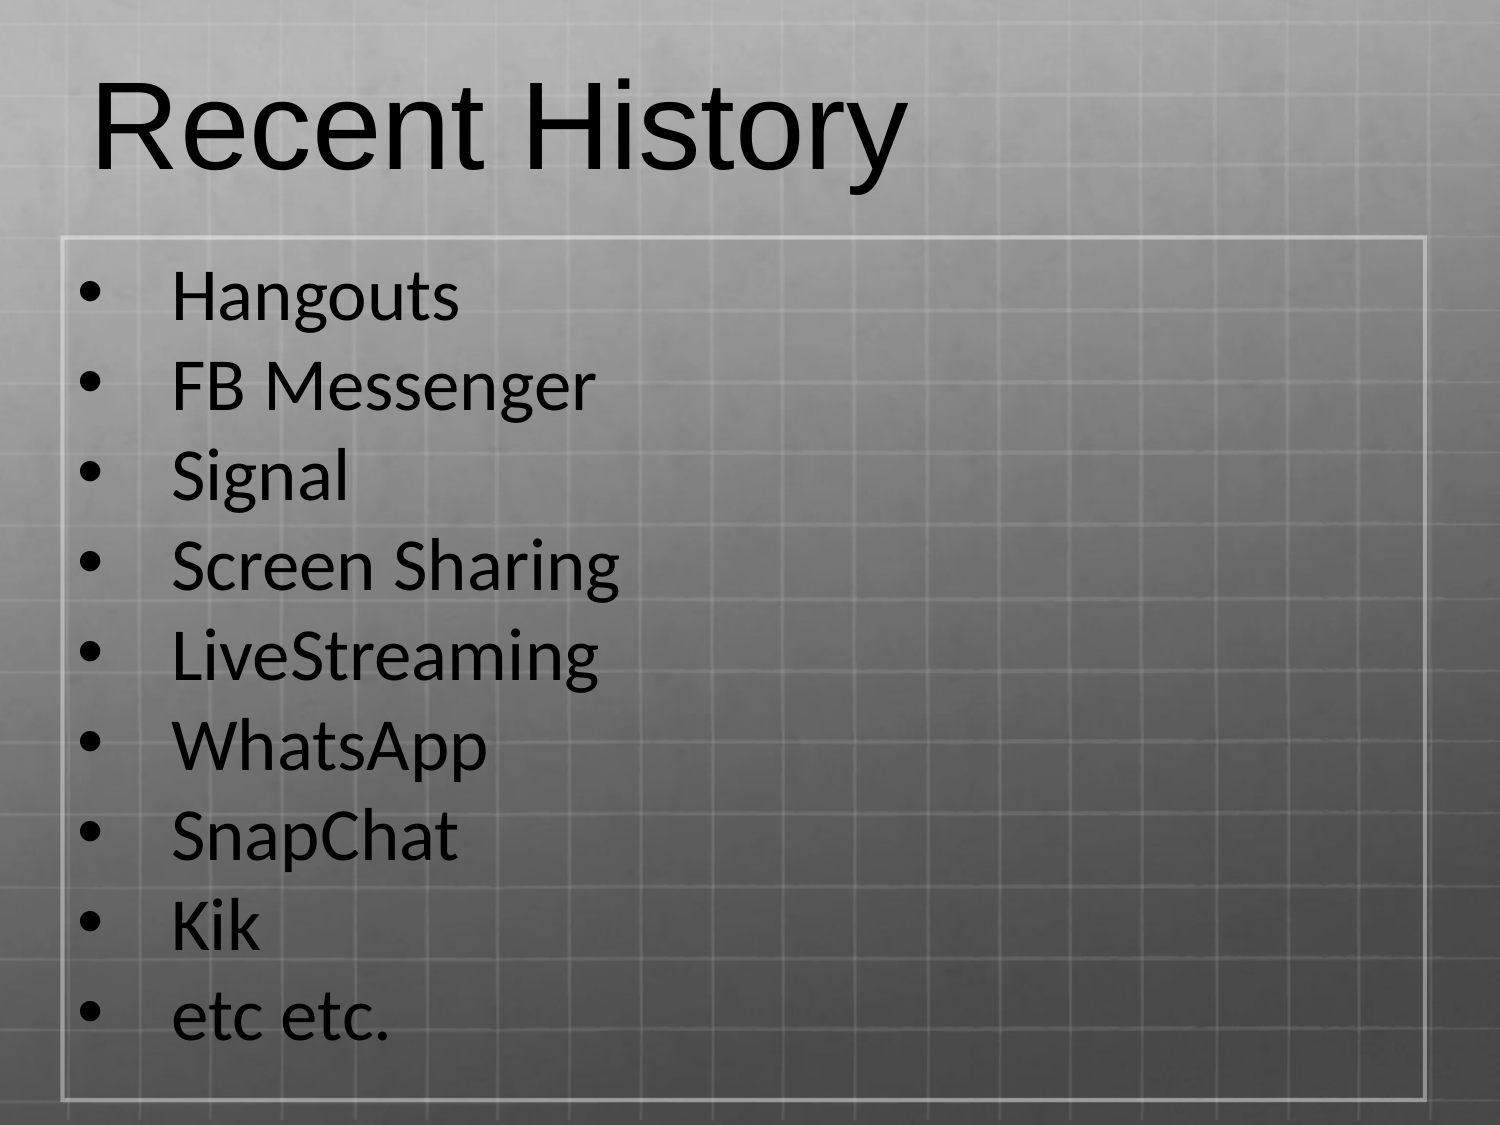

Recent History
Hangouts
FB Messenger
Signal
Screen Sharing
LiveStreaming
WhatsApp
SnapChat
Kik
etc etc.